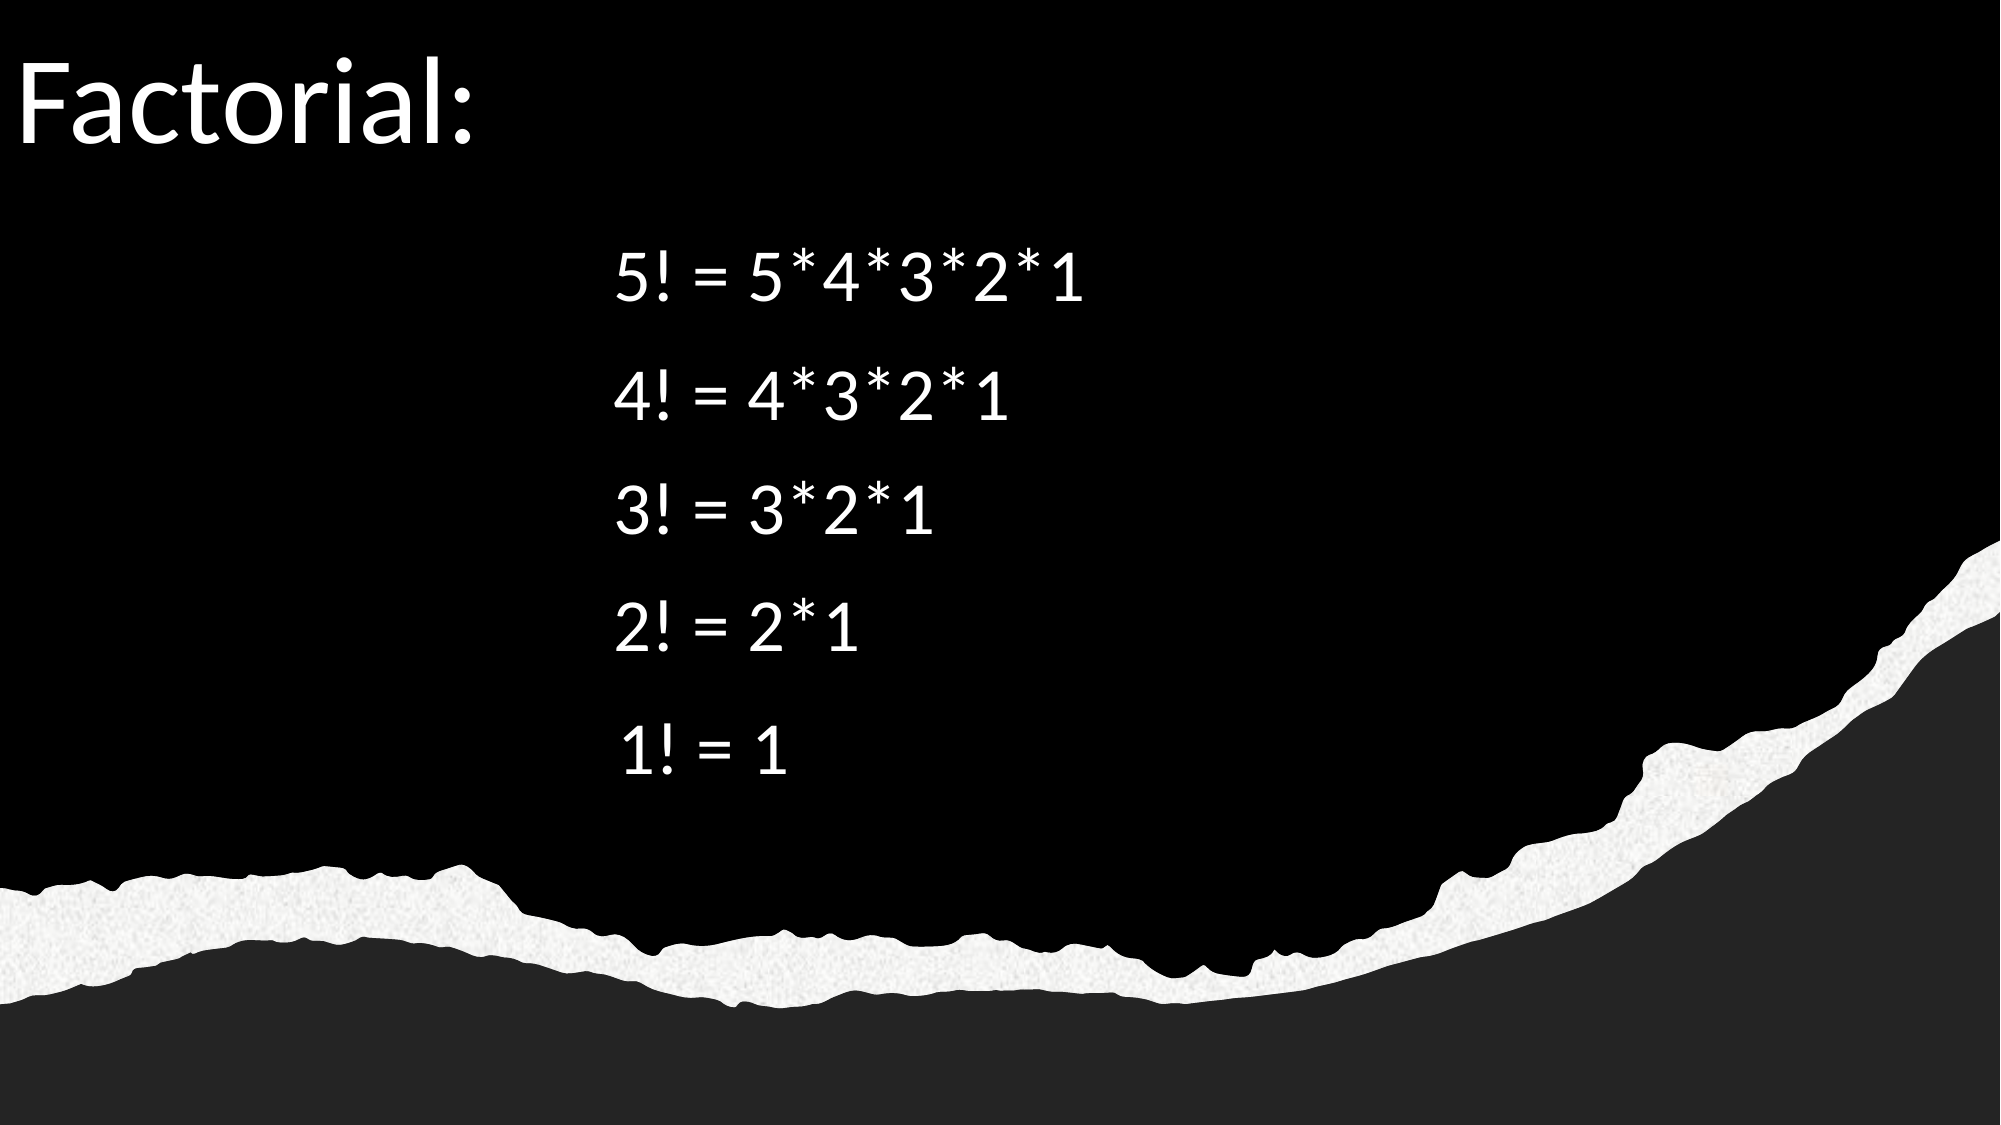

# Factorial:
5! = 5*4*3*2*1
4! = 4*3*2*1
3! = 3*2*1

2! = 2*1
1! = 1